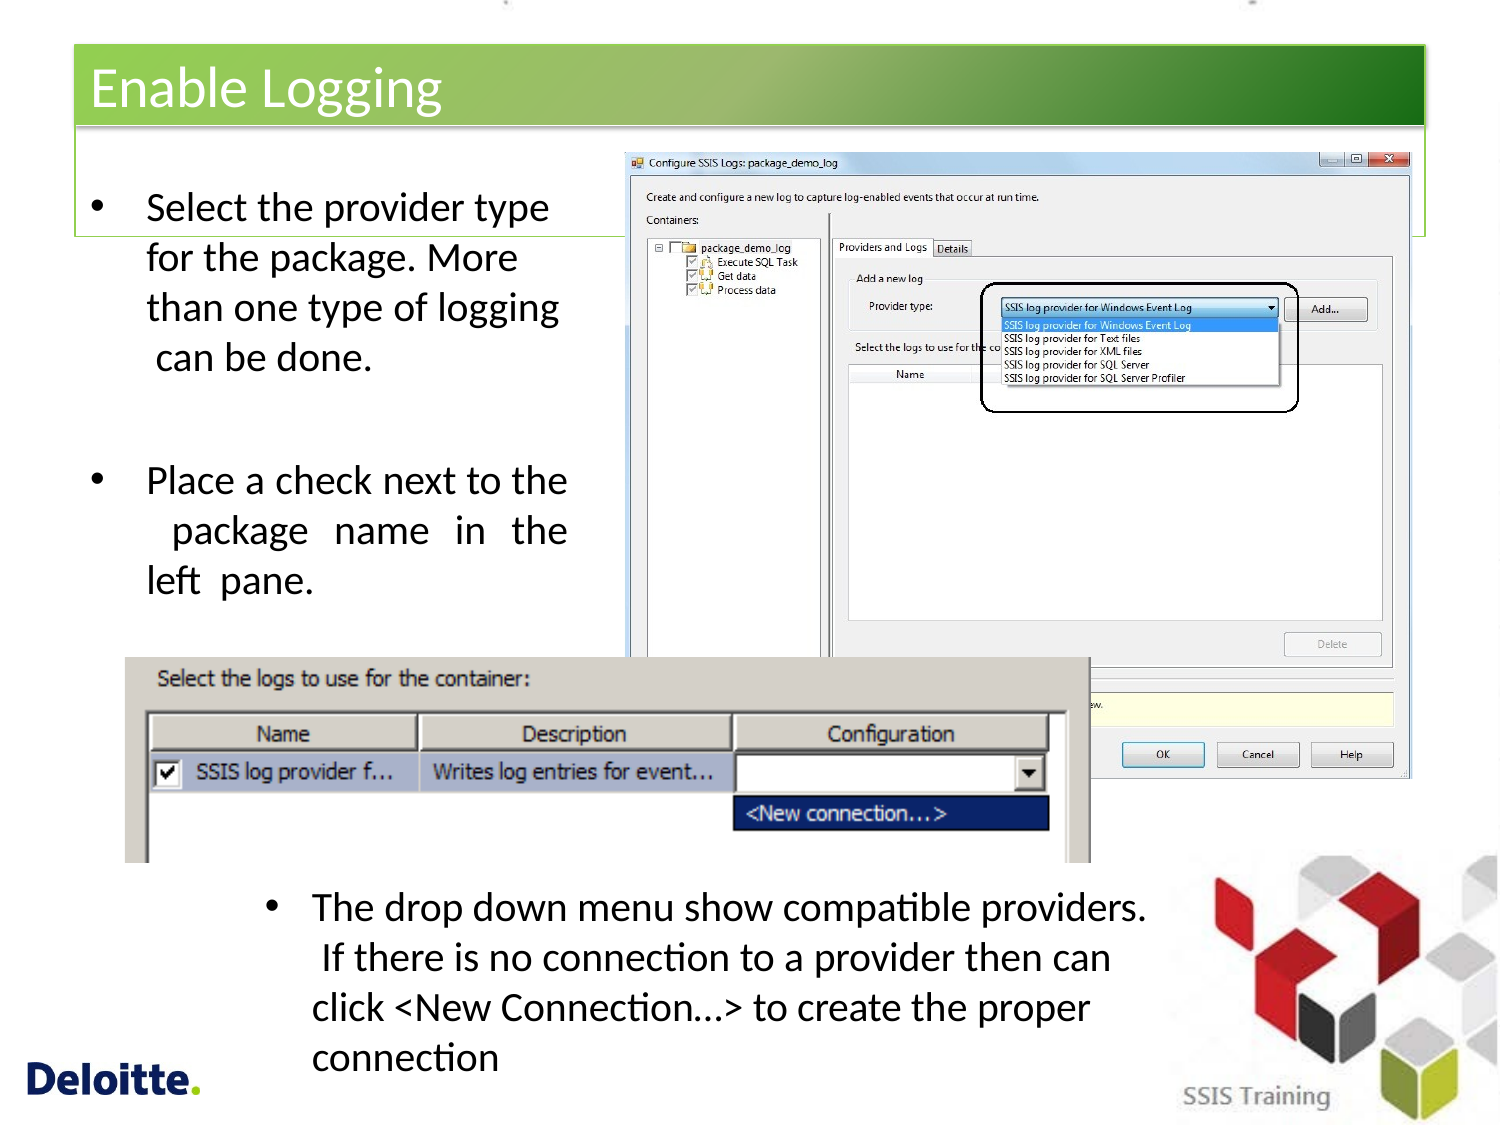

# Enable Logging

Select the provider type  for the package. More  than one type of logging  can be done.

Place a check next to the  package name in the left  pane.

The drop down menu show compatible providers.  If there is no connection to a provider then can  click <New Connection…> to create the proper  connection